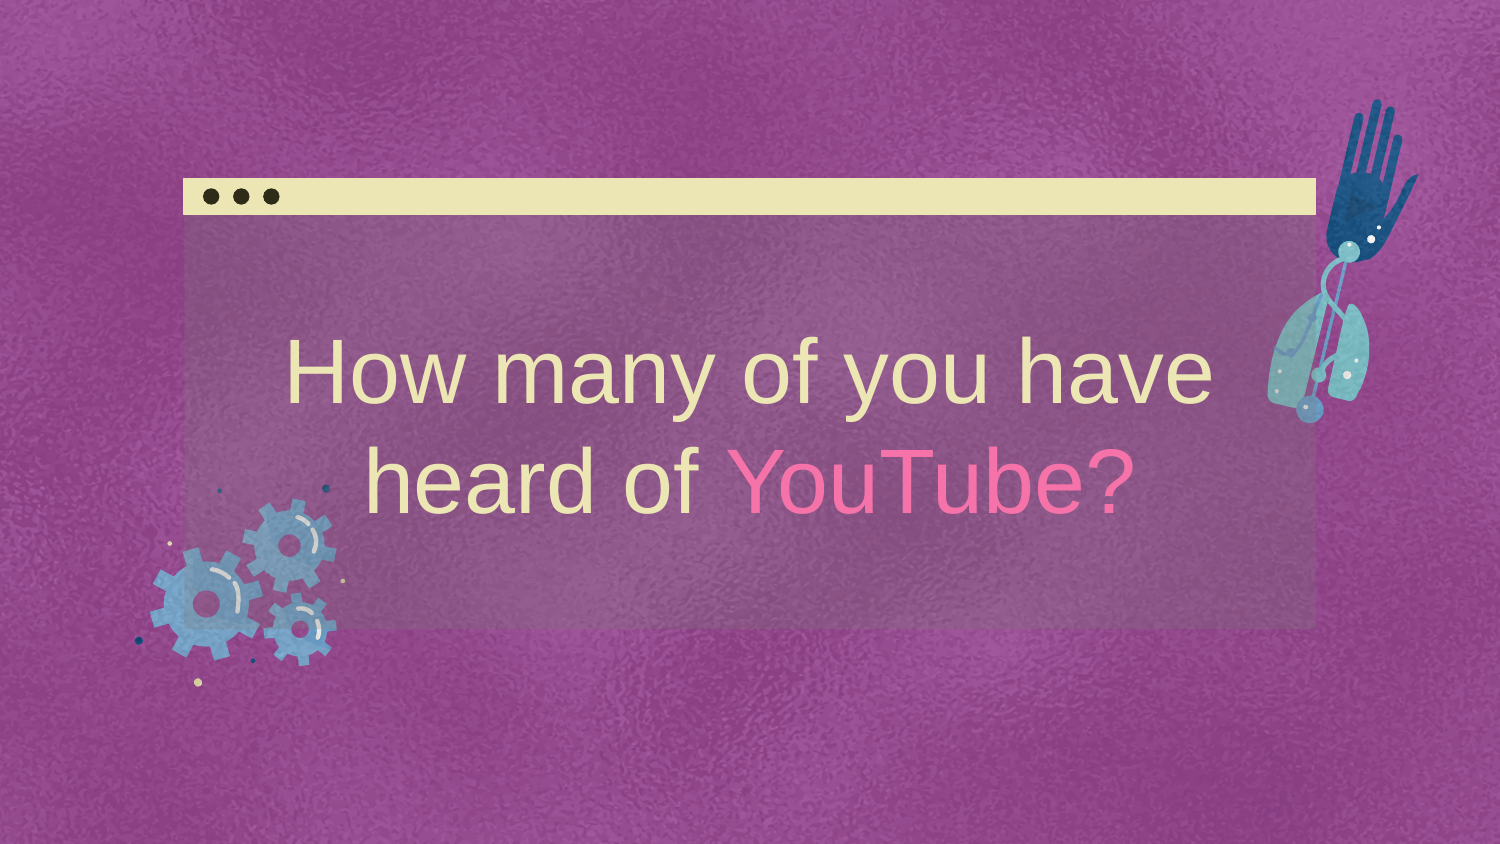

# How many of you have heard of YouTube?